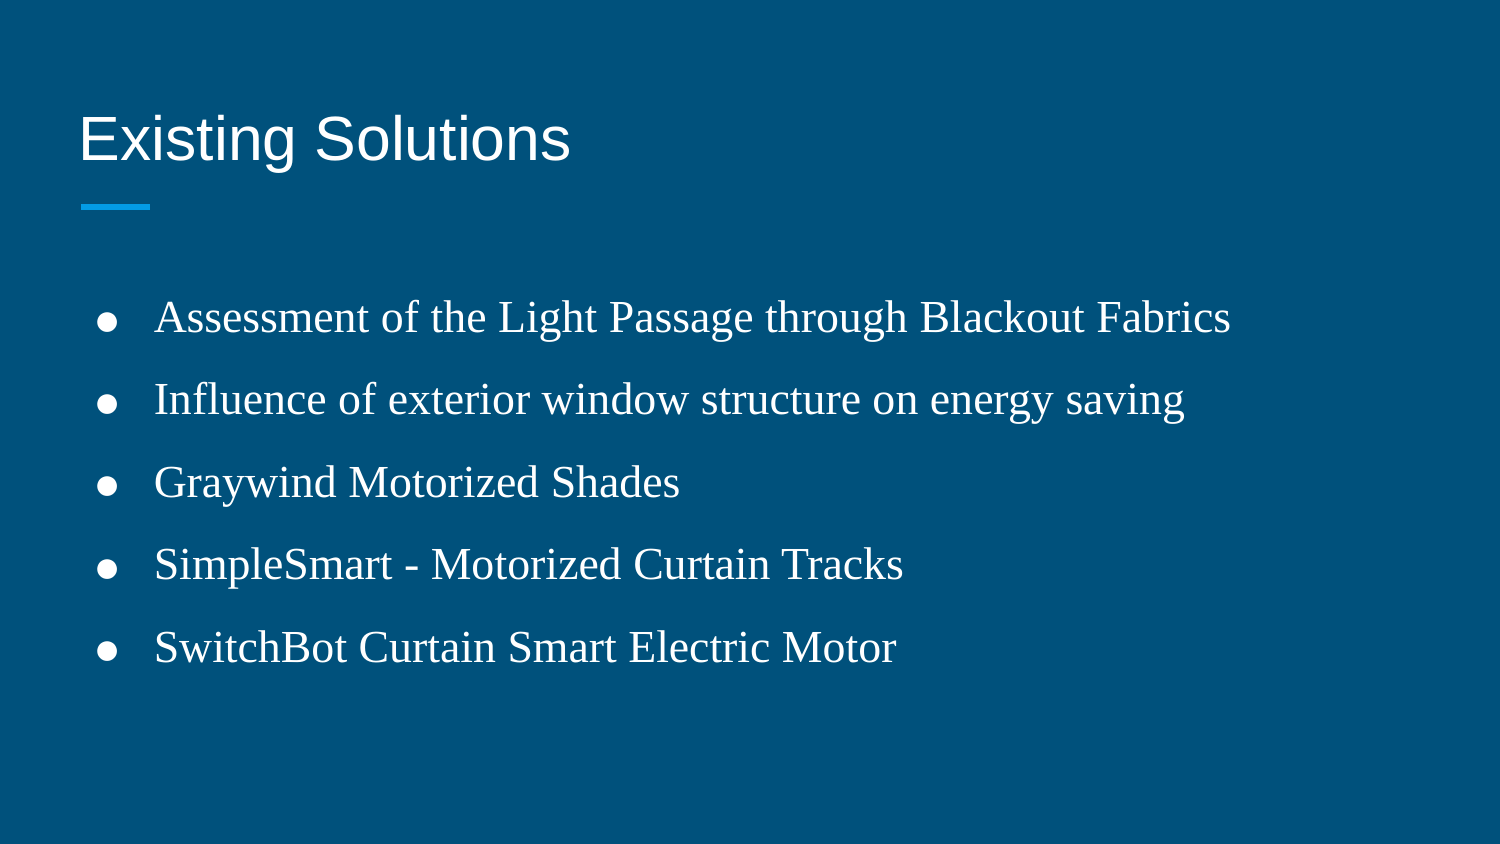

# Existing Solutions
Assessment of the Light Passage through Blackout Fabrics
Influence of exterior window structure on energy saving
Graywind Motorized Shades
SimpleSmart - Motorized Curtain Tracks
SwitchBot Curtain Smart Electric Motor